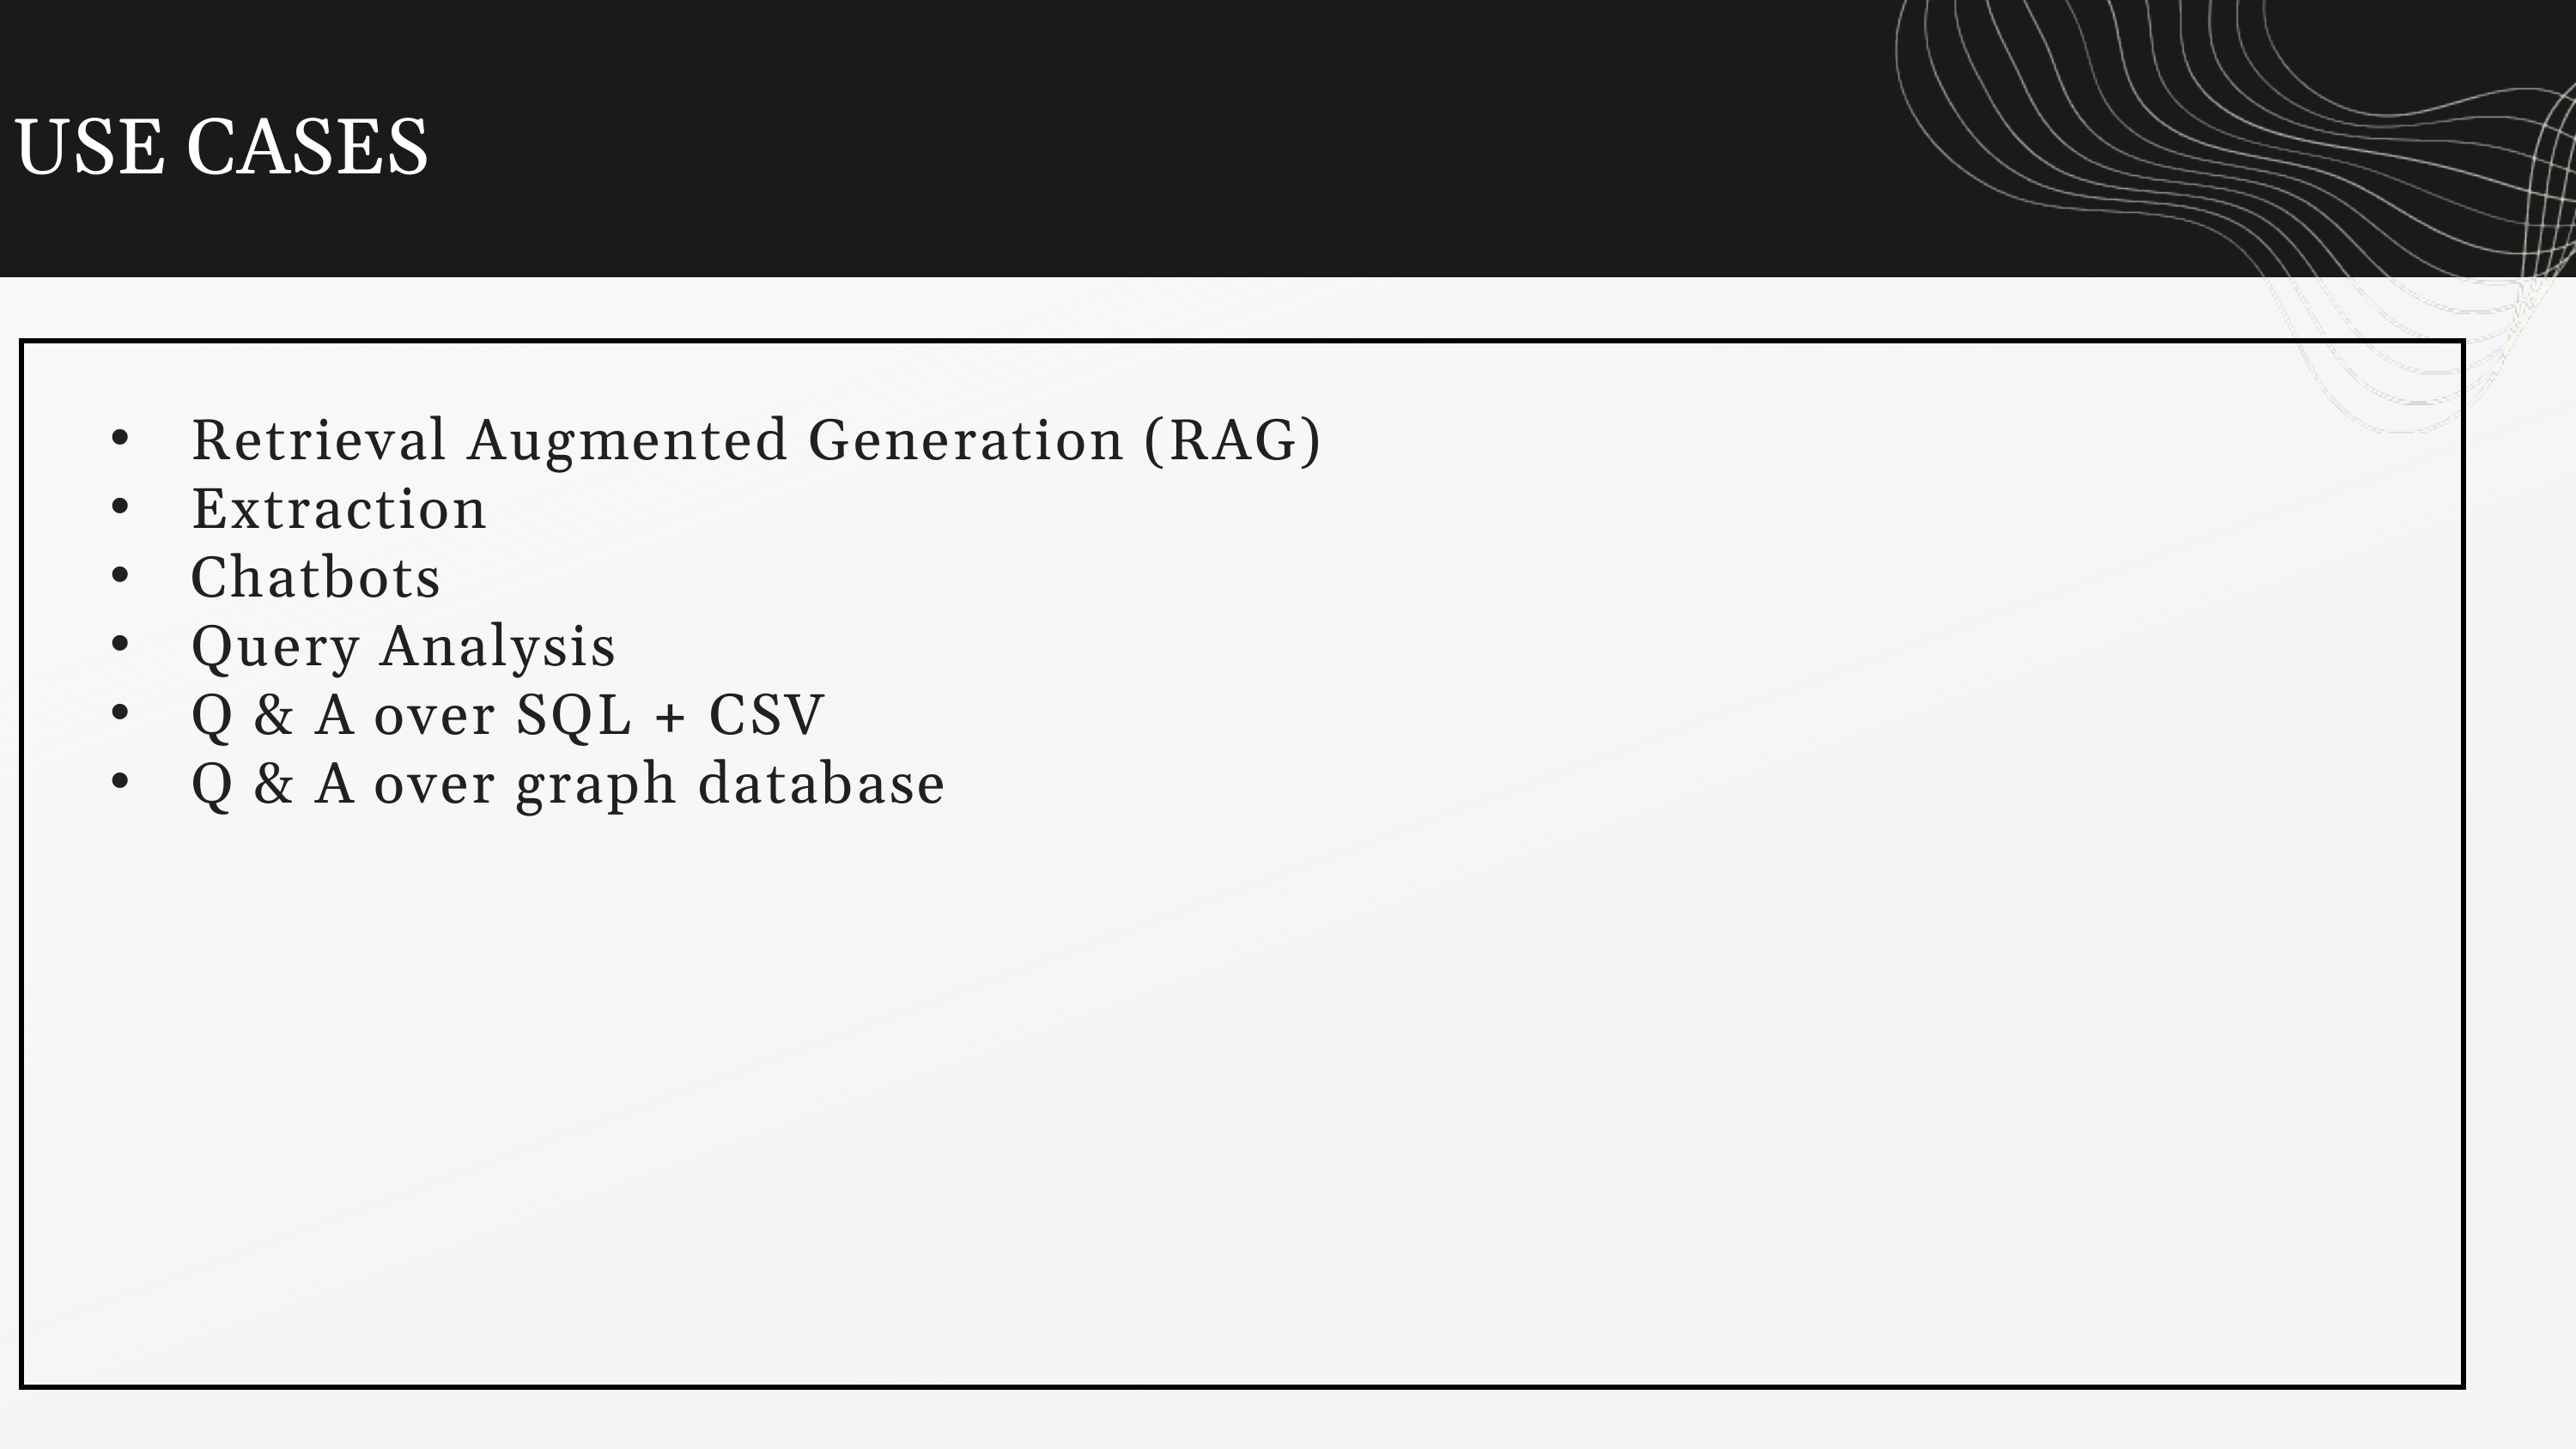

USE CASES

Retrieval Augmented Generation (RAG)
Extraction
Chatbots
Query Analysis
Q & A over SQL + CSV
Q & A over graph database